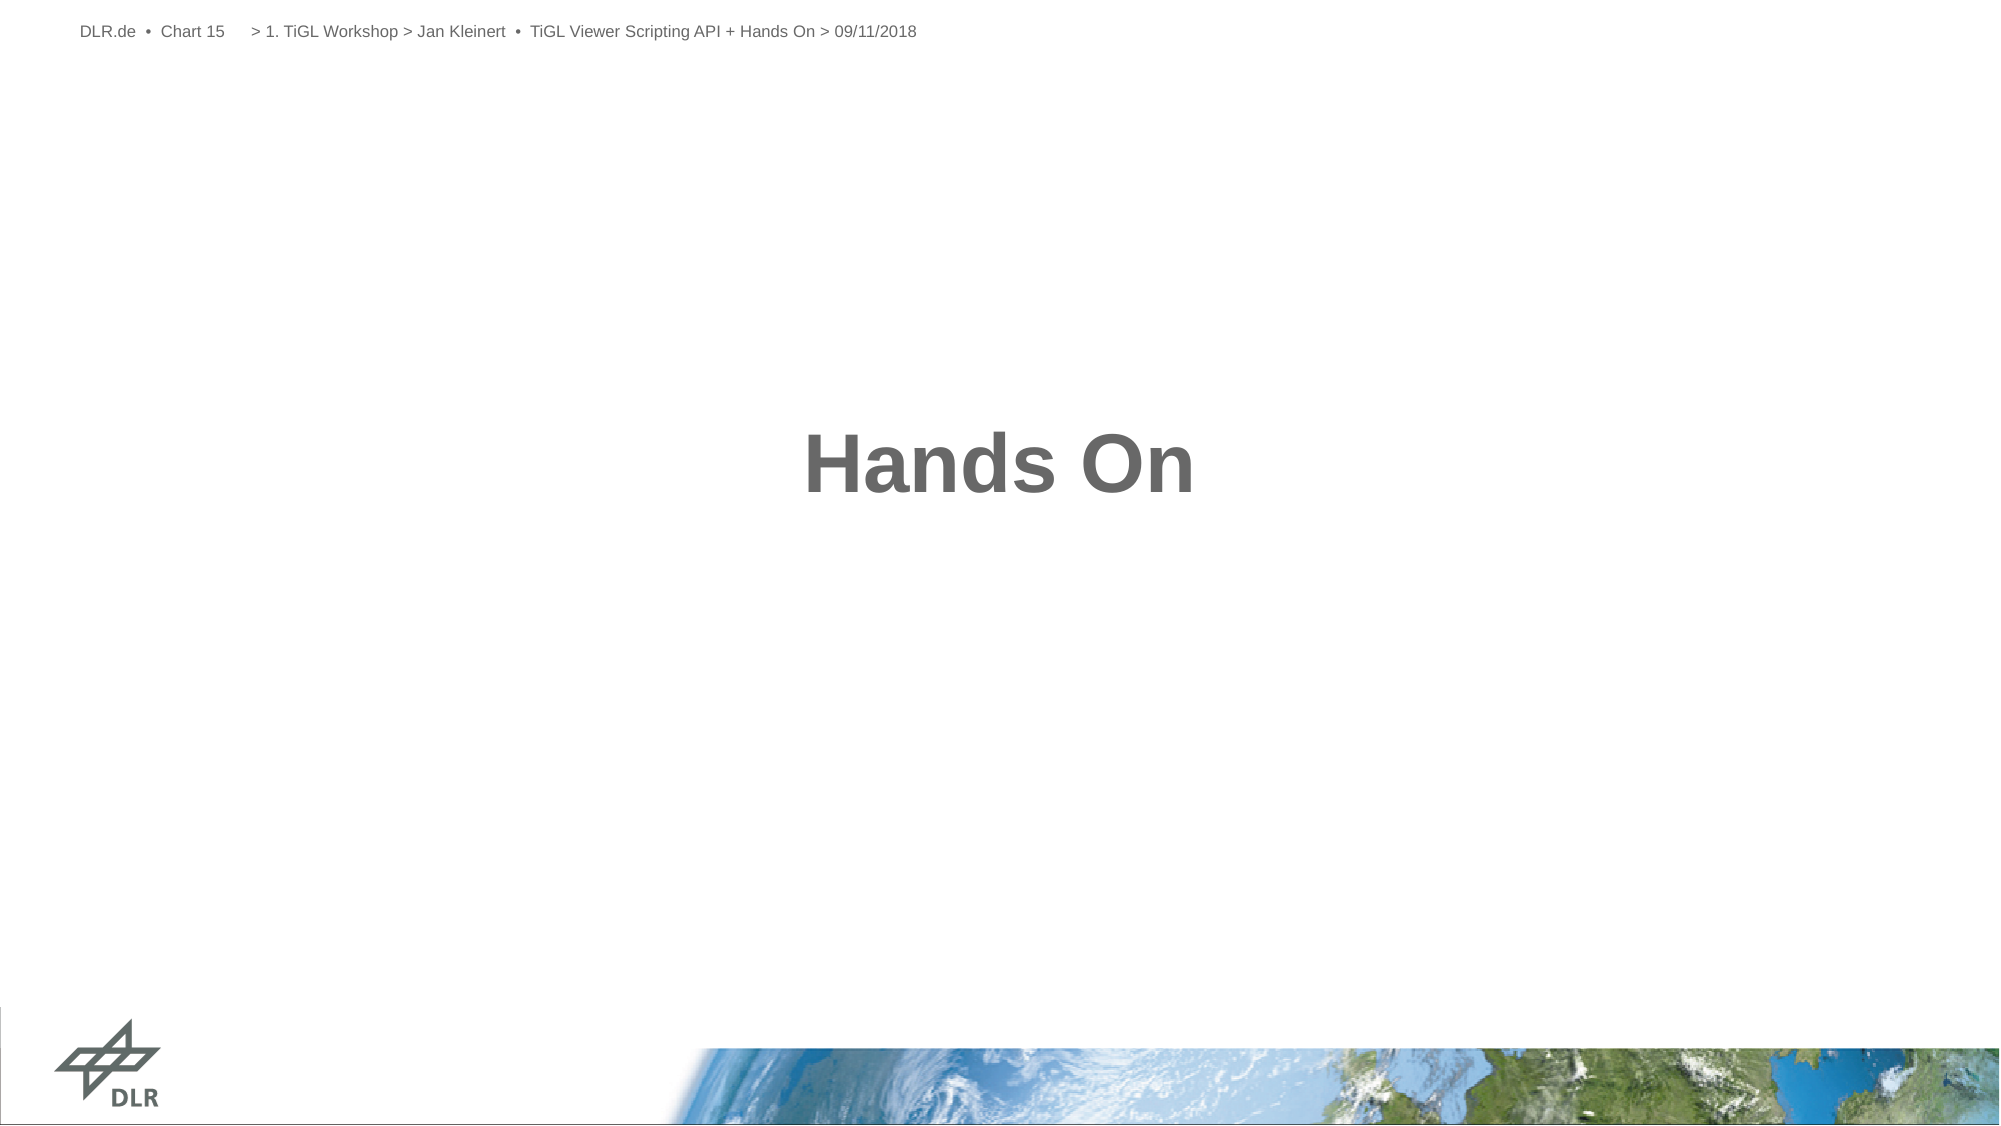

DLR.de  •  Chart 15
> 1. TiGL Workshop > Jan Kleinert  •  TiGL Viewer Scripting API + Hands On > 09/11/2018
# Hands On